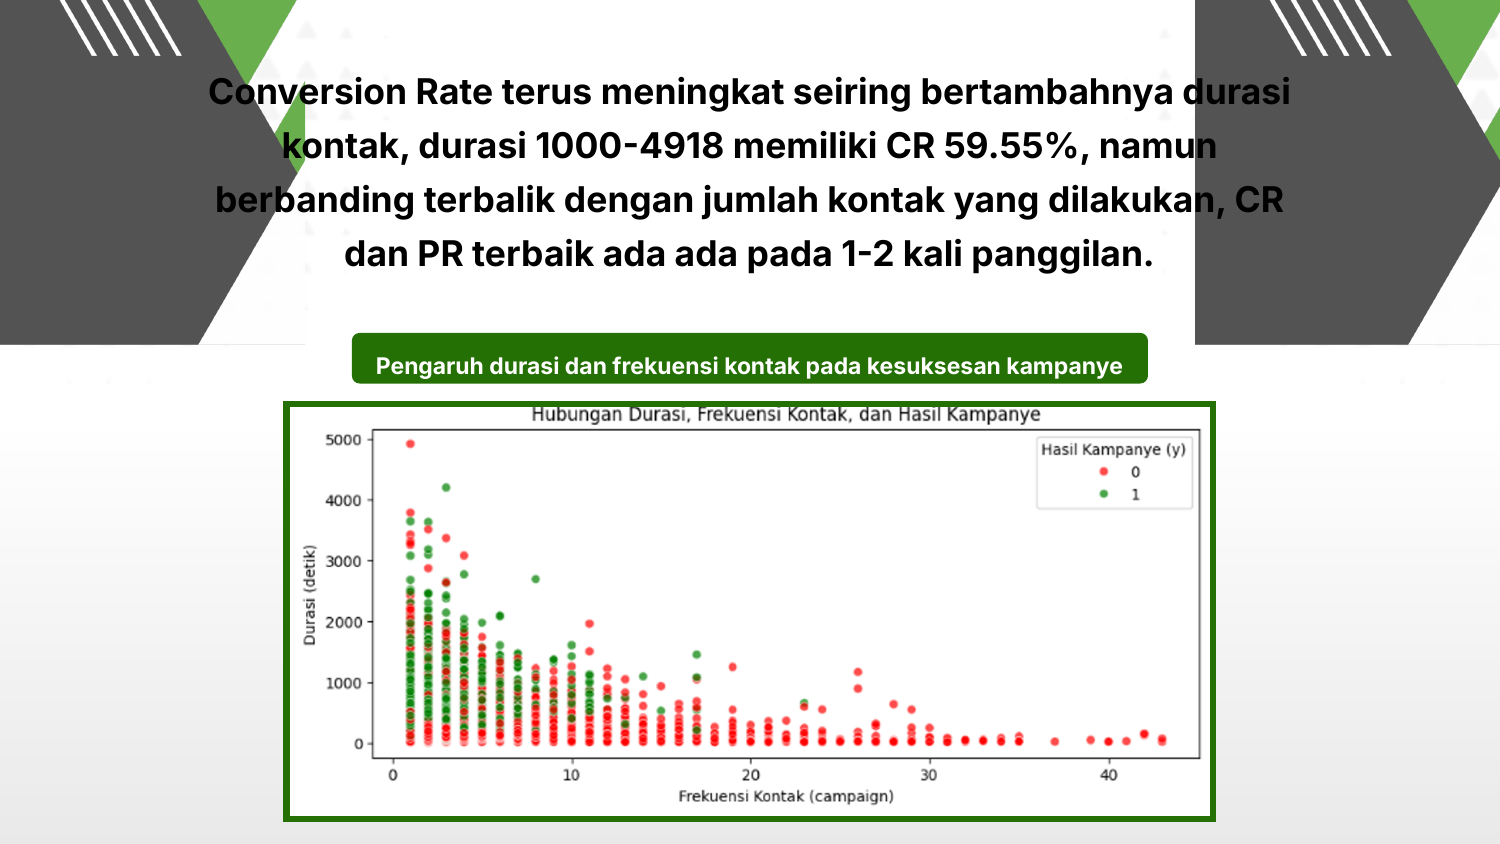

Conversion Rate terus meningkat seiring bertambahnya durasi kontak, durasi 1000-4918 memiliki CR 59.55%, namun berbanding terbalik dengan jumlah kontak yang dilakukan, CR dan PR terbaik ada ada pada 1-2 kali panggilan.

Pengaruh durasi dan frekuensi kontak pada kesuksesan kampanye